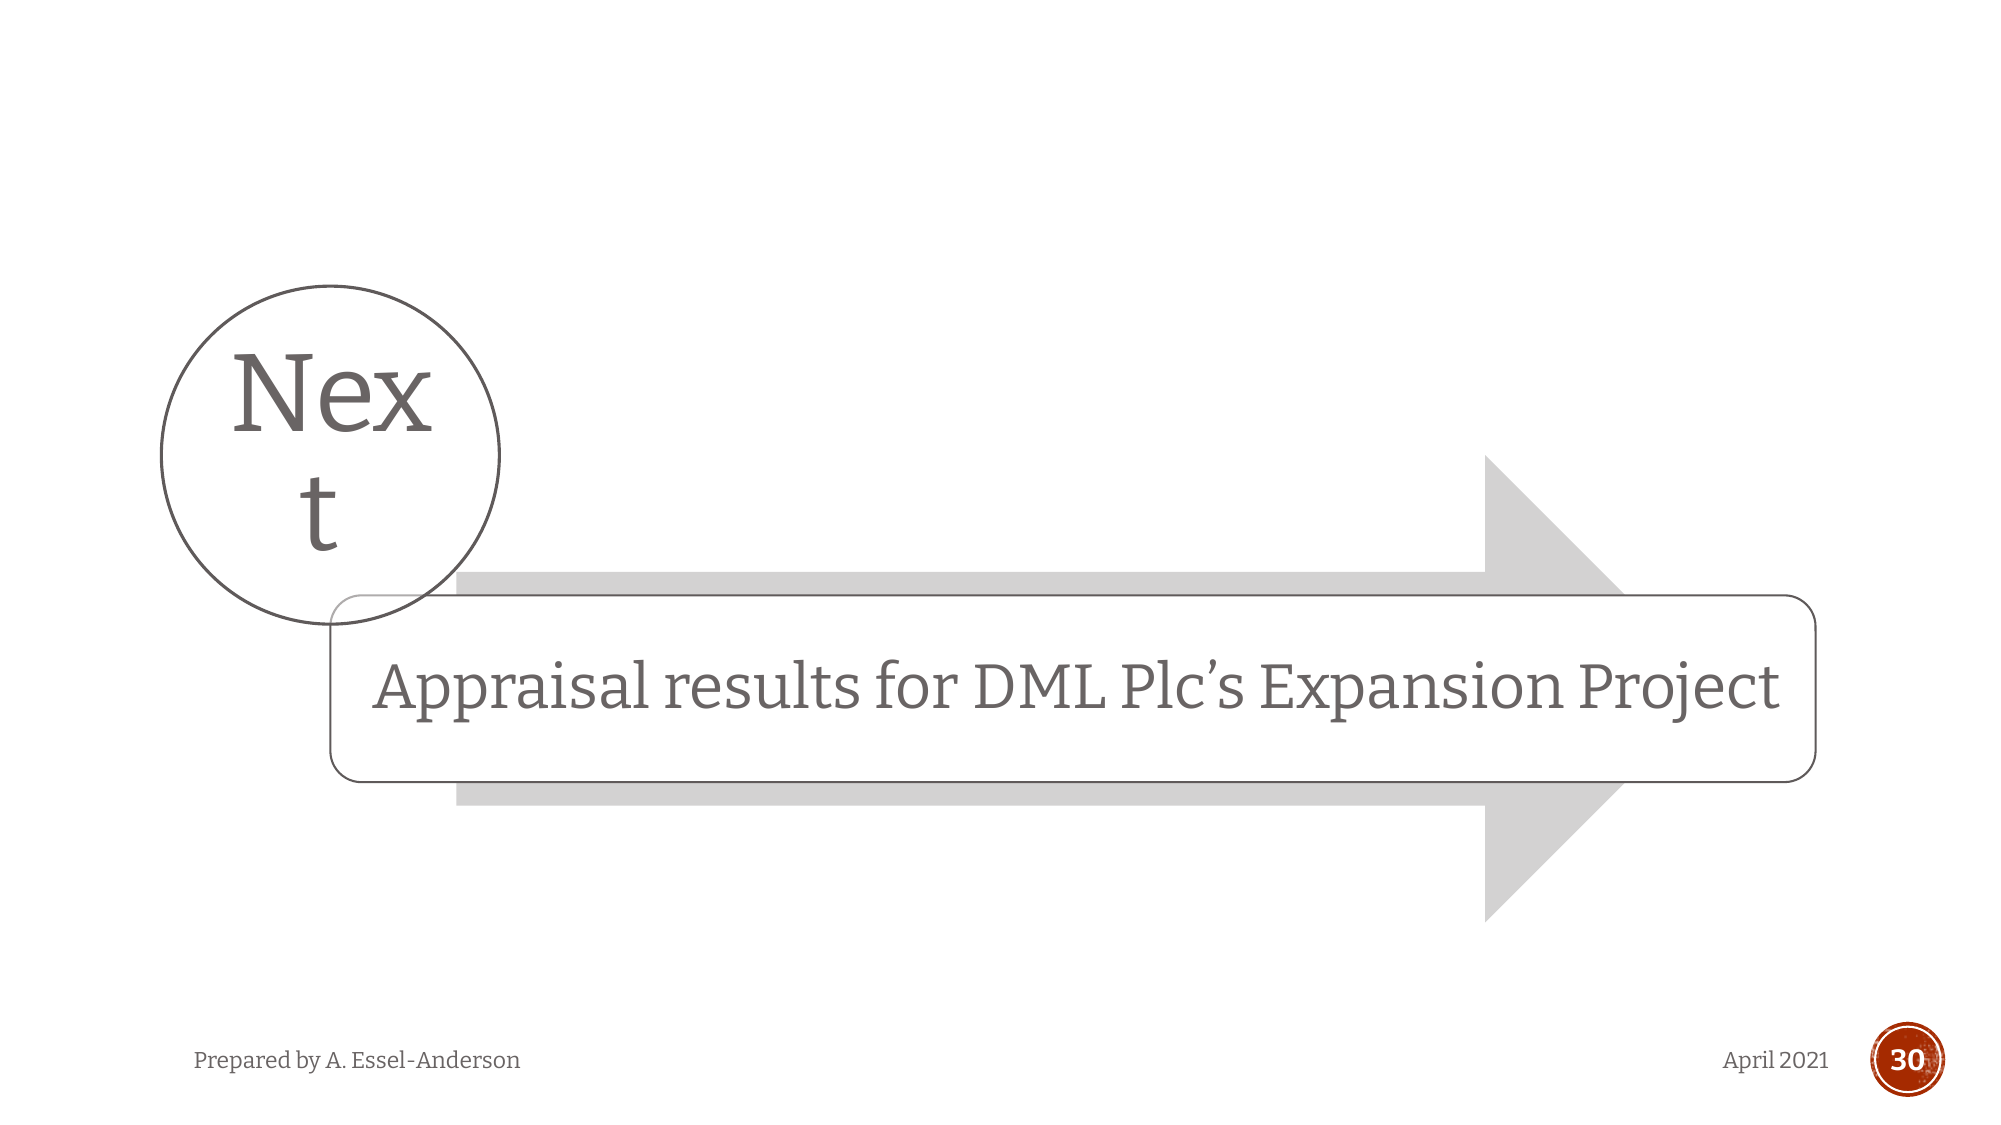

Next
Appraisal results for DML Plc’s Expansion Project
Prepared by A. Essel-Anderson
April 2021
30